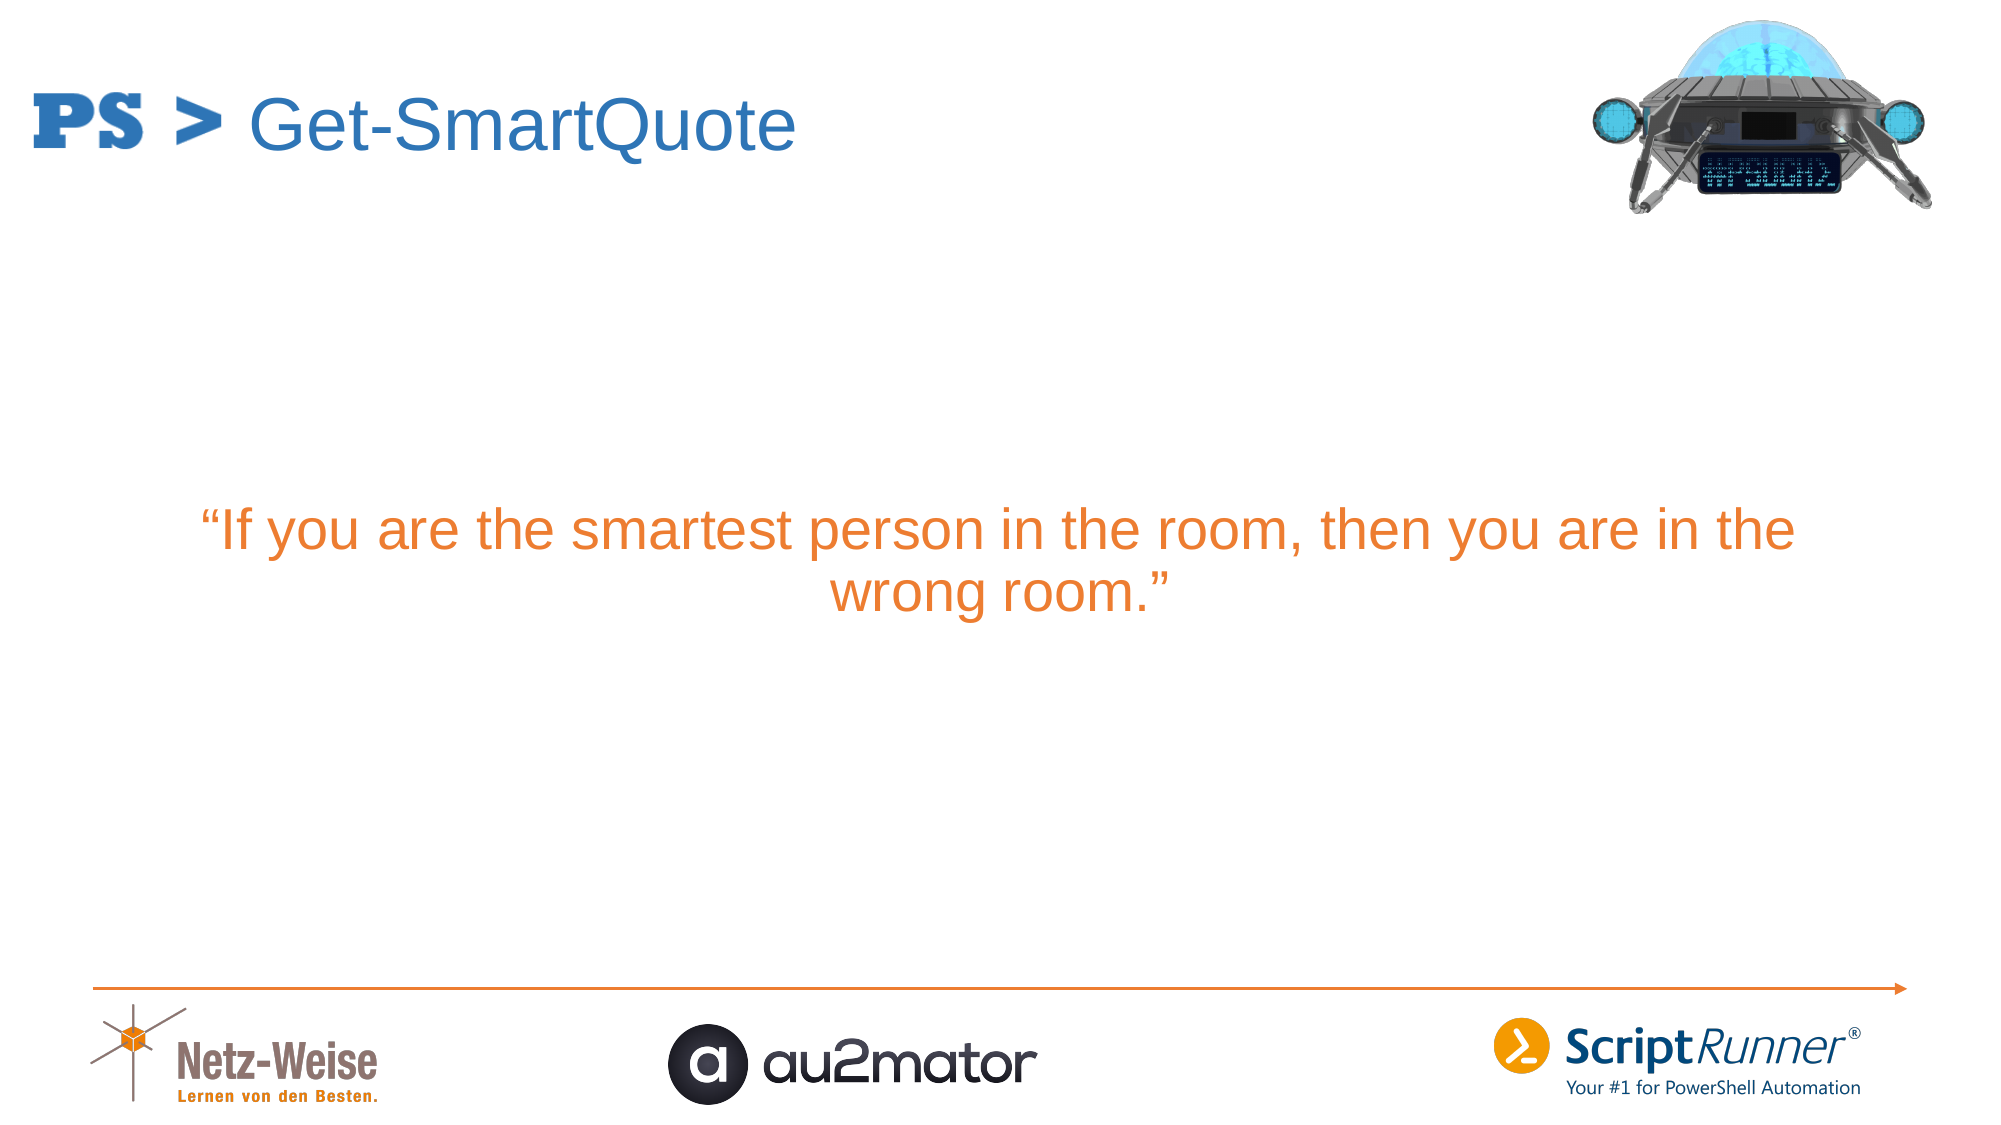

# Get-SmartQuote
“If you are the smartest person in the room, then you are in the wrong room.”